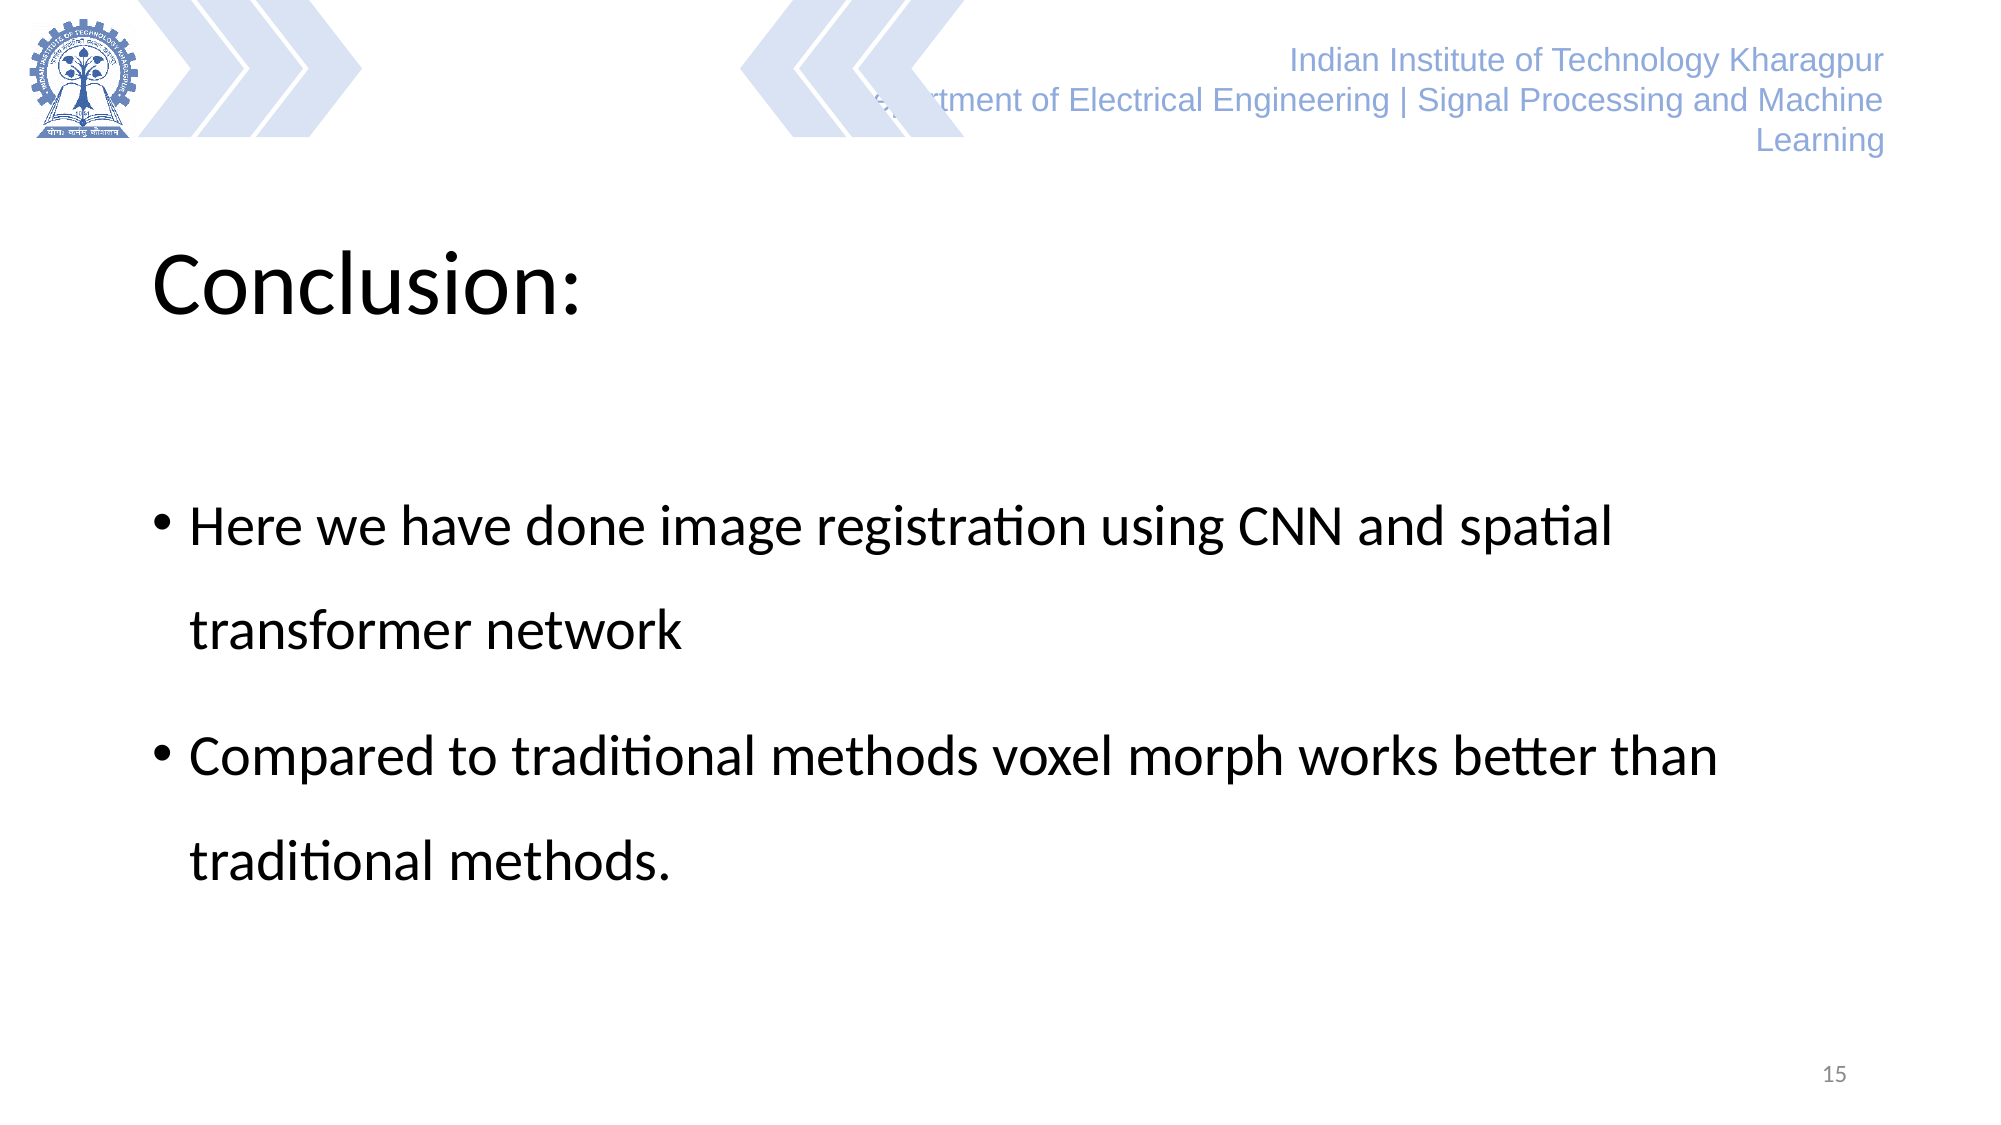

# Conclusion:
Here we have done image registration using CNN and spatial transformer network
Compared to traditional methods voxel morph works better than traditional methods.

15